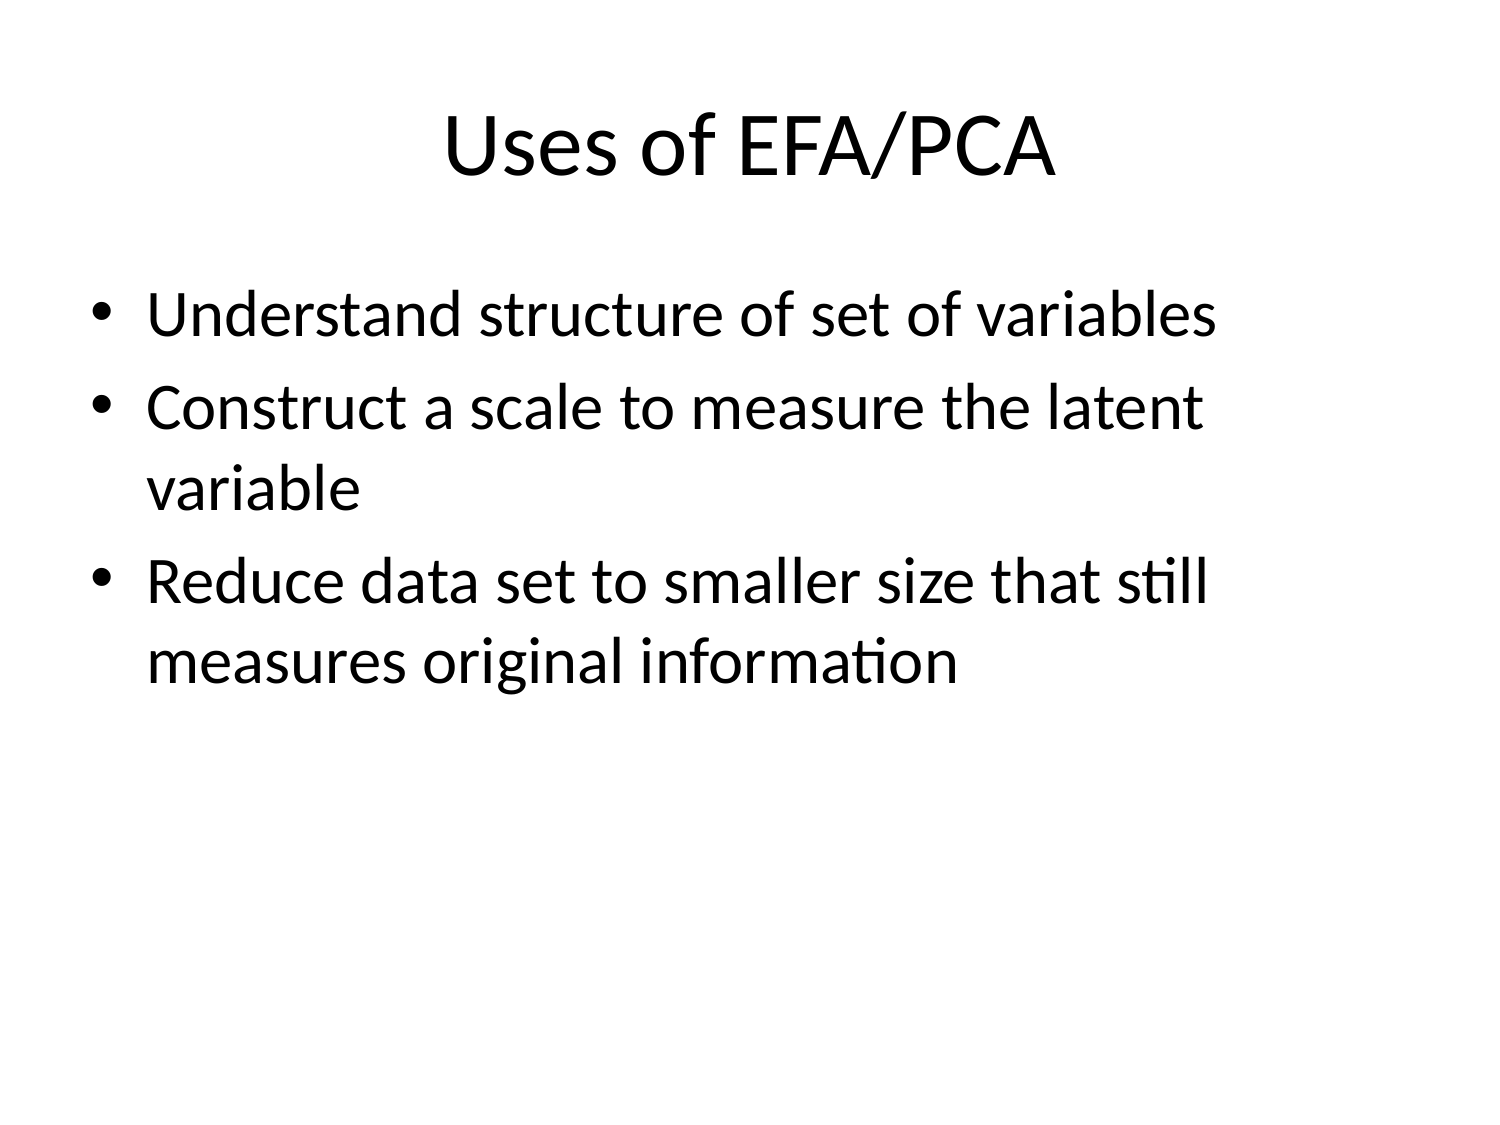

# Uses of EFA/PCA
Understand structure of set of variables
Construct a scale to measure the latent variable
Reduce data set to smaller size that still measures original information